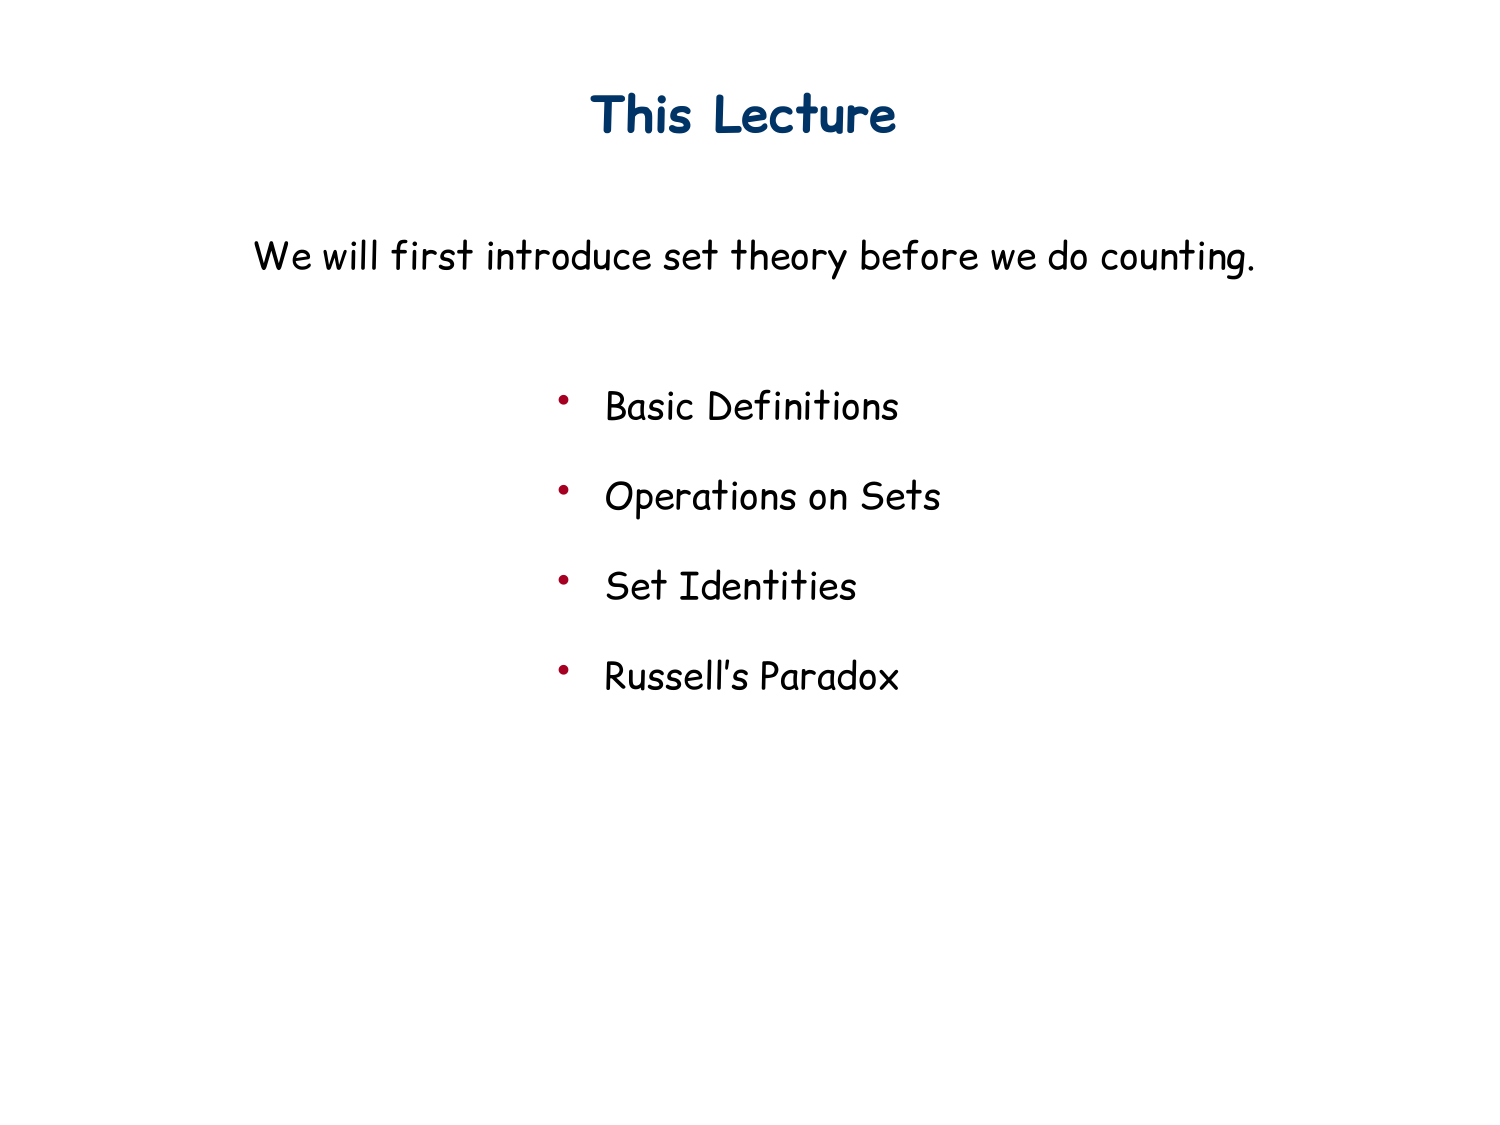

This Lecture
We will first introduce set theory before we do counting.
 Basic Definitions

 Operations on Sets

 Set Identities

 Russell’s Paradox